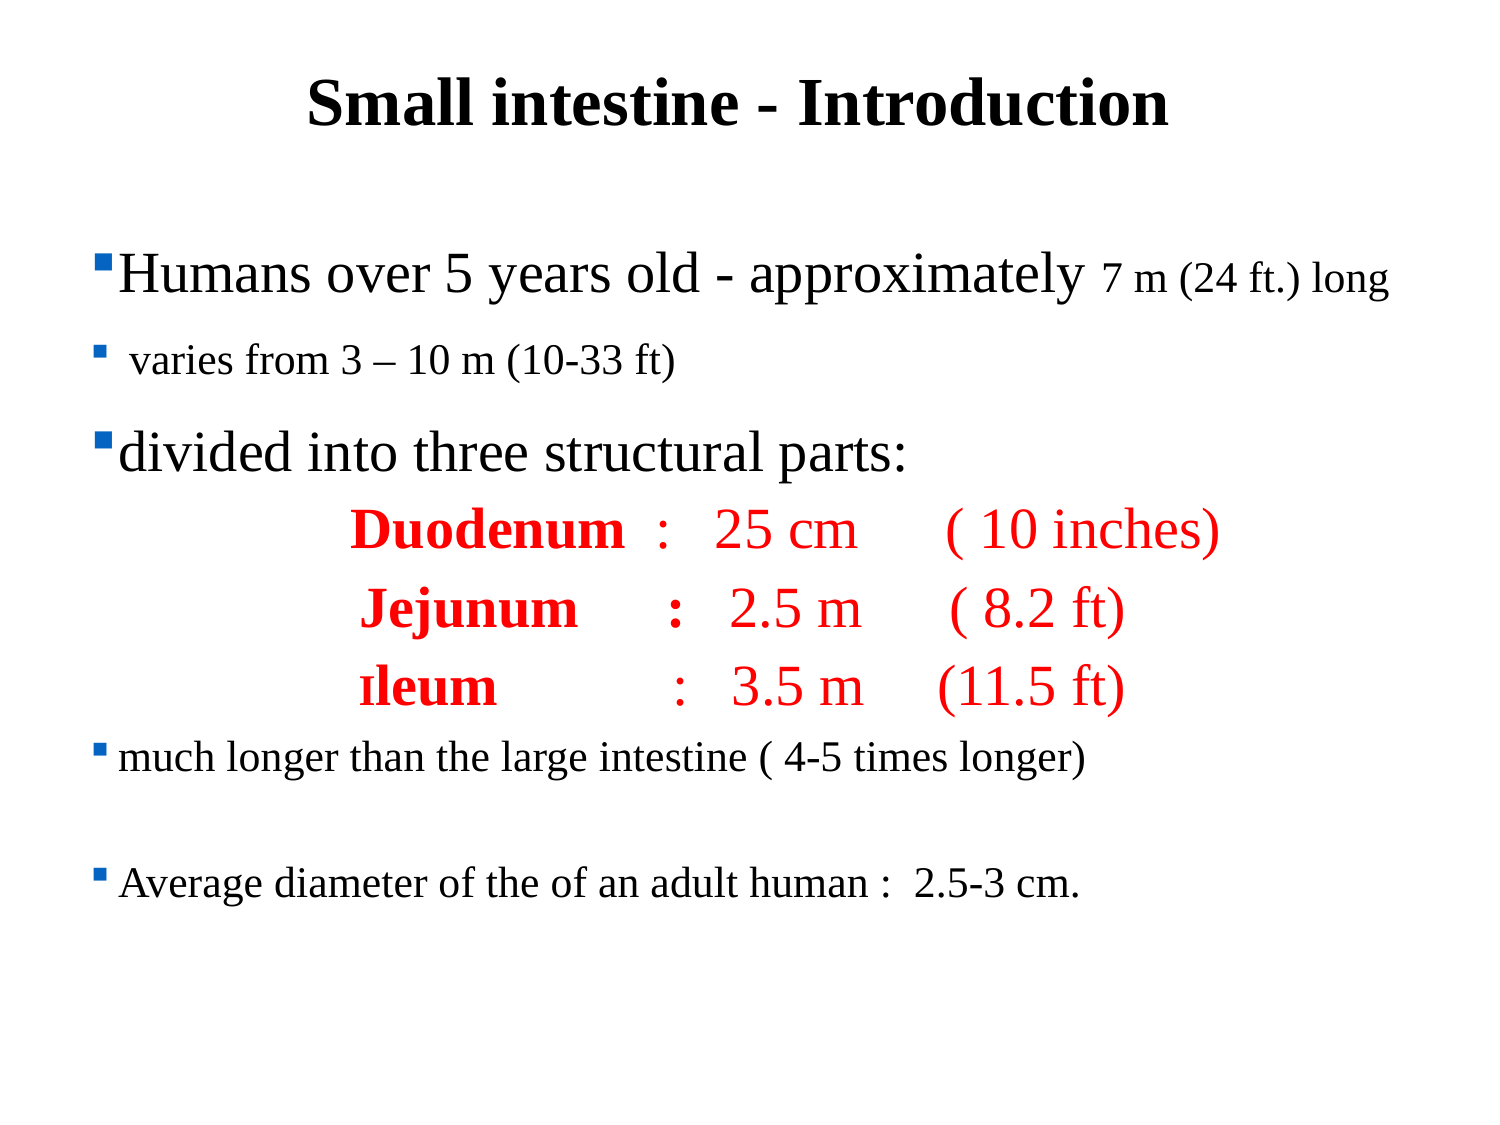

# Small intestine - Introduction
Humans over 5 years old - approximately 7 m (24 ft.) long
 varies from 3 – 10 m (10-33 ft)
divided into three structural parts:
       Duodenum  :   25 cm      ( 10 inches)
Jejunum      :   2.5 m      ( 8.2 ft)
Ileum            :   3.5 m     (11.5 ft)
much longer than the large intestine ( 4-5 times longer)

Average diameter of the of an adult human :  2.5-3 cm.